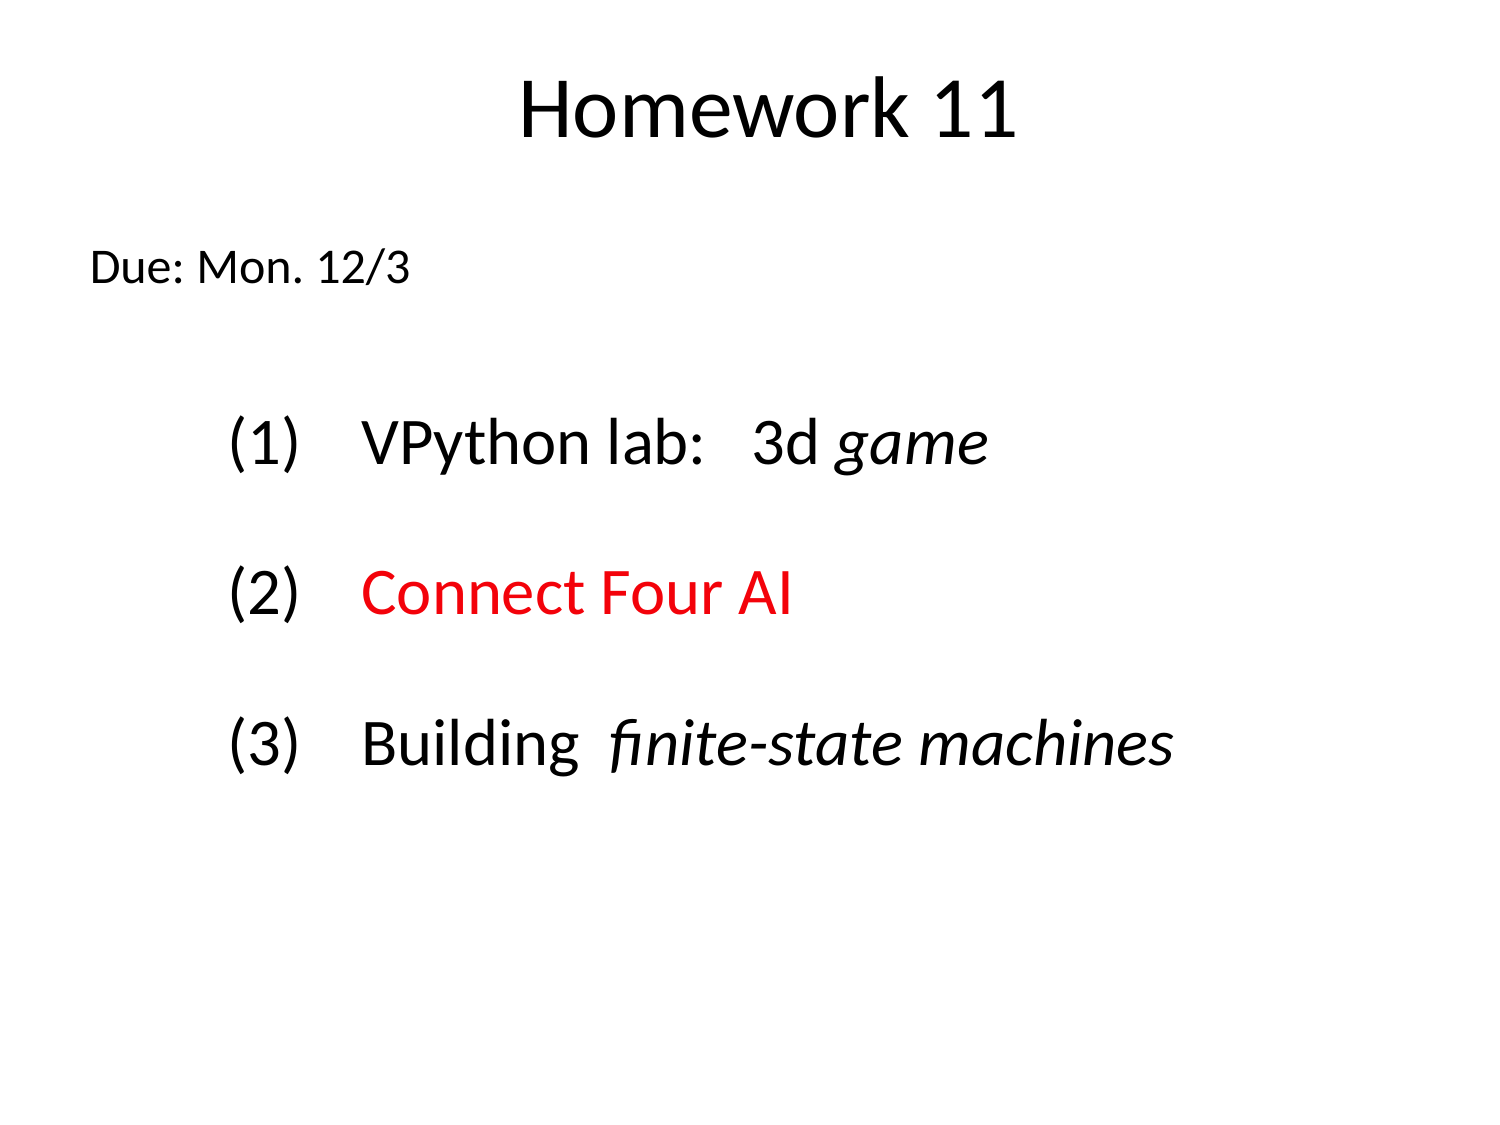

Homework 11
Due: Mon. 12/3
(1)    VPython lab:   3d game
(2)    Connect Four AI
(3)    Building  finite-state machines